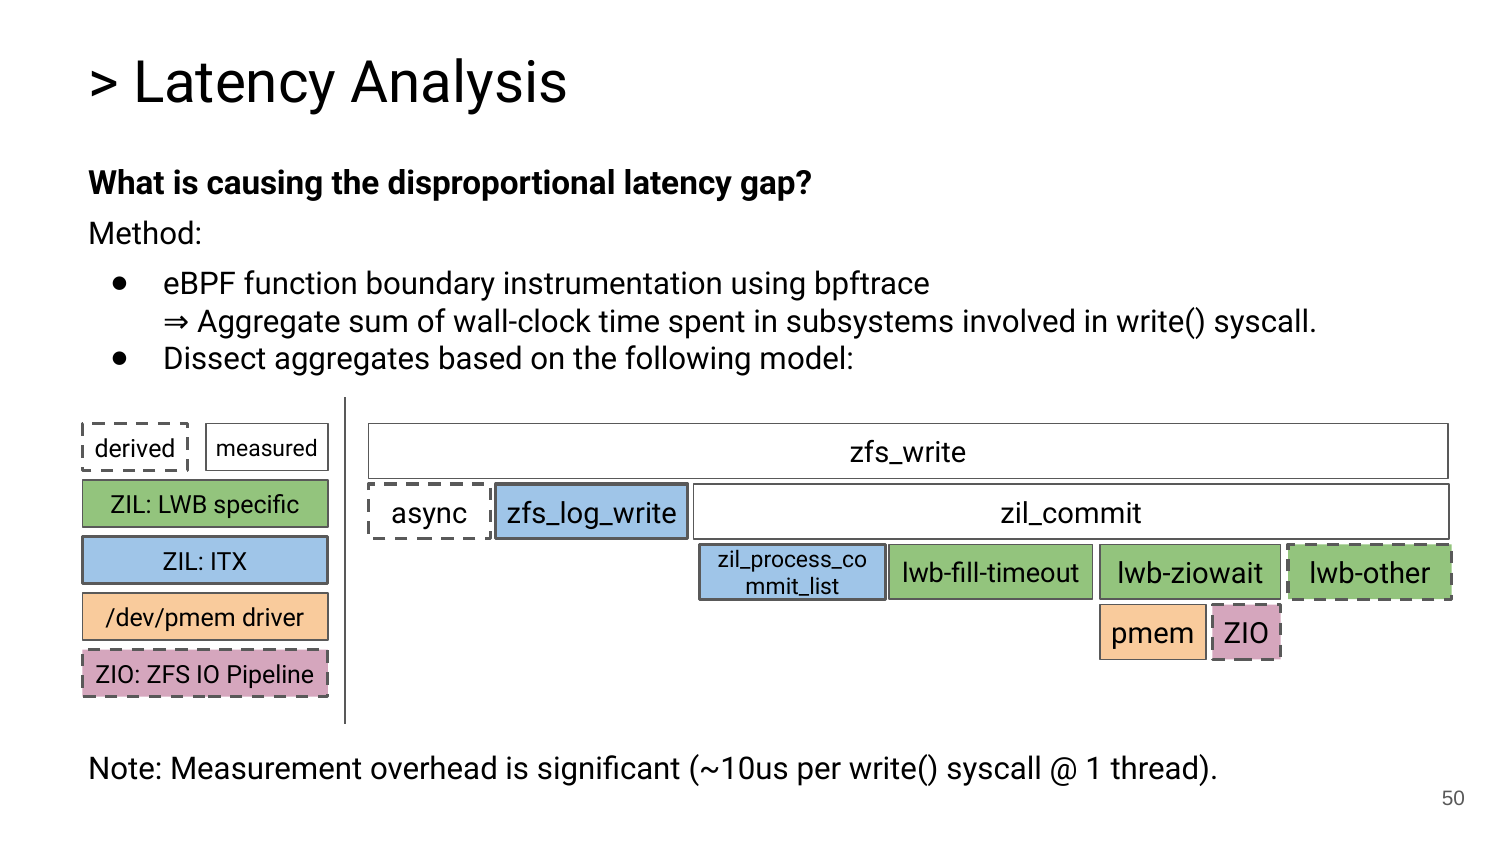

> Latency Analysis
What is causing the disproportional latency gap?
Method:
eBPF function boundary instrumentation using bpftrace
⇒ Aggregate sum of wall-clock time spent in subsystems involved in write() syscall.
Dissect aggregates based on the following model:
derived
measured
zfs_write
ZIL: LWB specific
zil_commit
async
zfs_log_write
ZIL: ITX
zil_process_commit_list
lwb-ziowait
lwb-fill-timeout
lwb-other
/dev/pmem driver
ZIO
pmem
ZIO: ZFS IO Pipeline
Note: Measurement overhead is significant (~10us per write() syscall @ 1 thread).
50